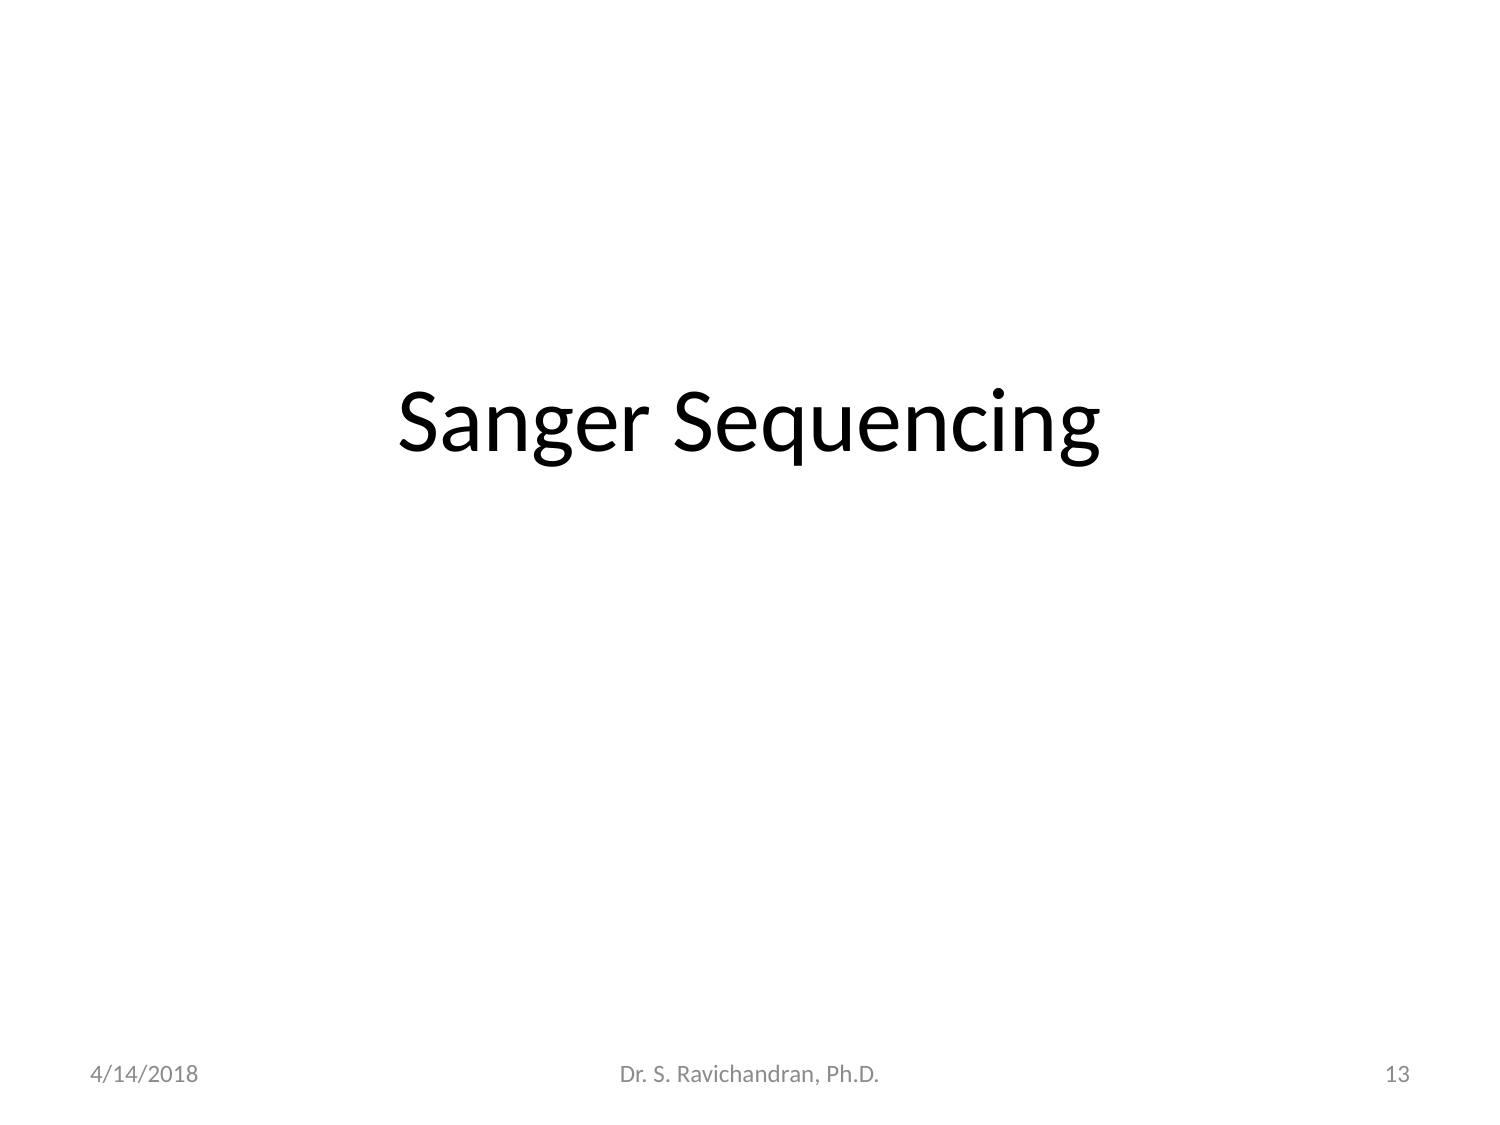

# Sanger Sequencing

4/14/2018
Dr. S. Ravichandran, Ph.D.
13